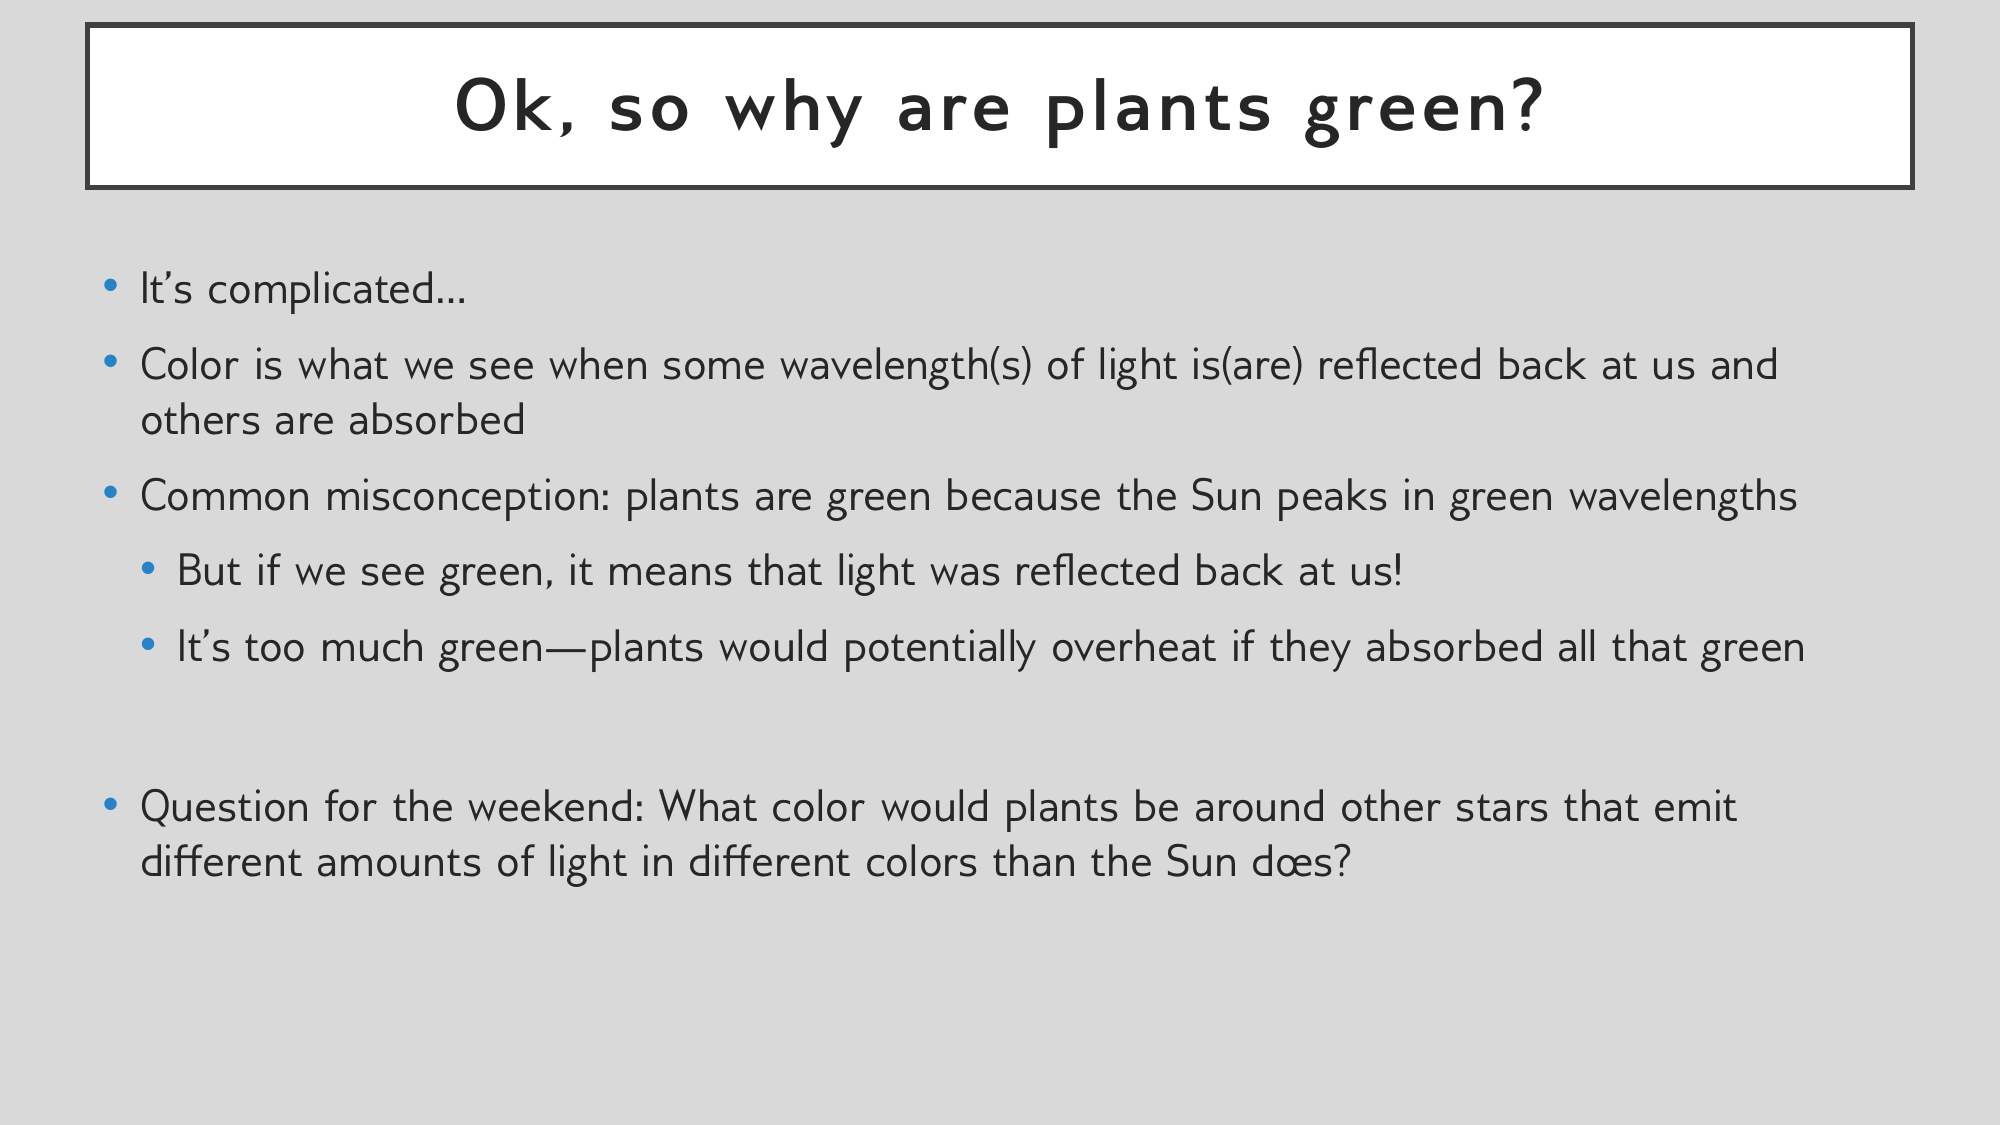

# Ok, so why are plants green?
It’s complicated…
Color is what we see when some wavelength(s) of light is(are) reflected back at us and others are absorbed
Common misconception: plants are green because the Sun peaks in green wavelengths
But if we see green, it means that light was reflected back at us!
It’s too much green—plants would potentially overheat if they absorbed all that green

Question for the weekend: What color would plants be around other stars that emit different amounts of light in different colors than the Sun does?